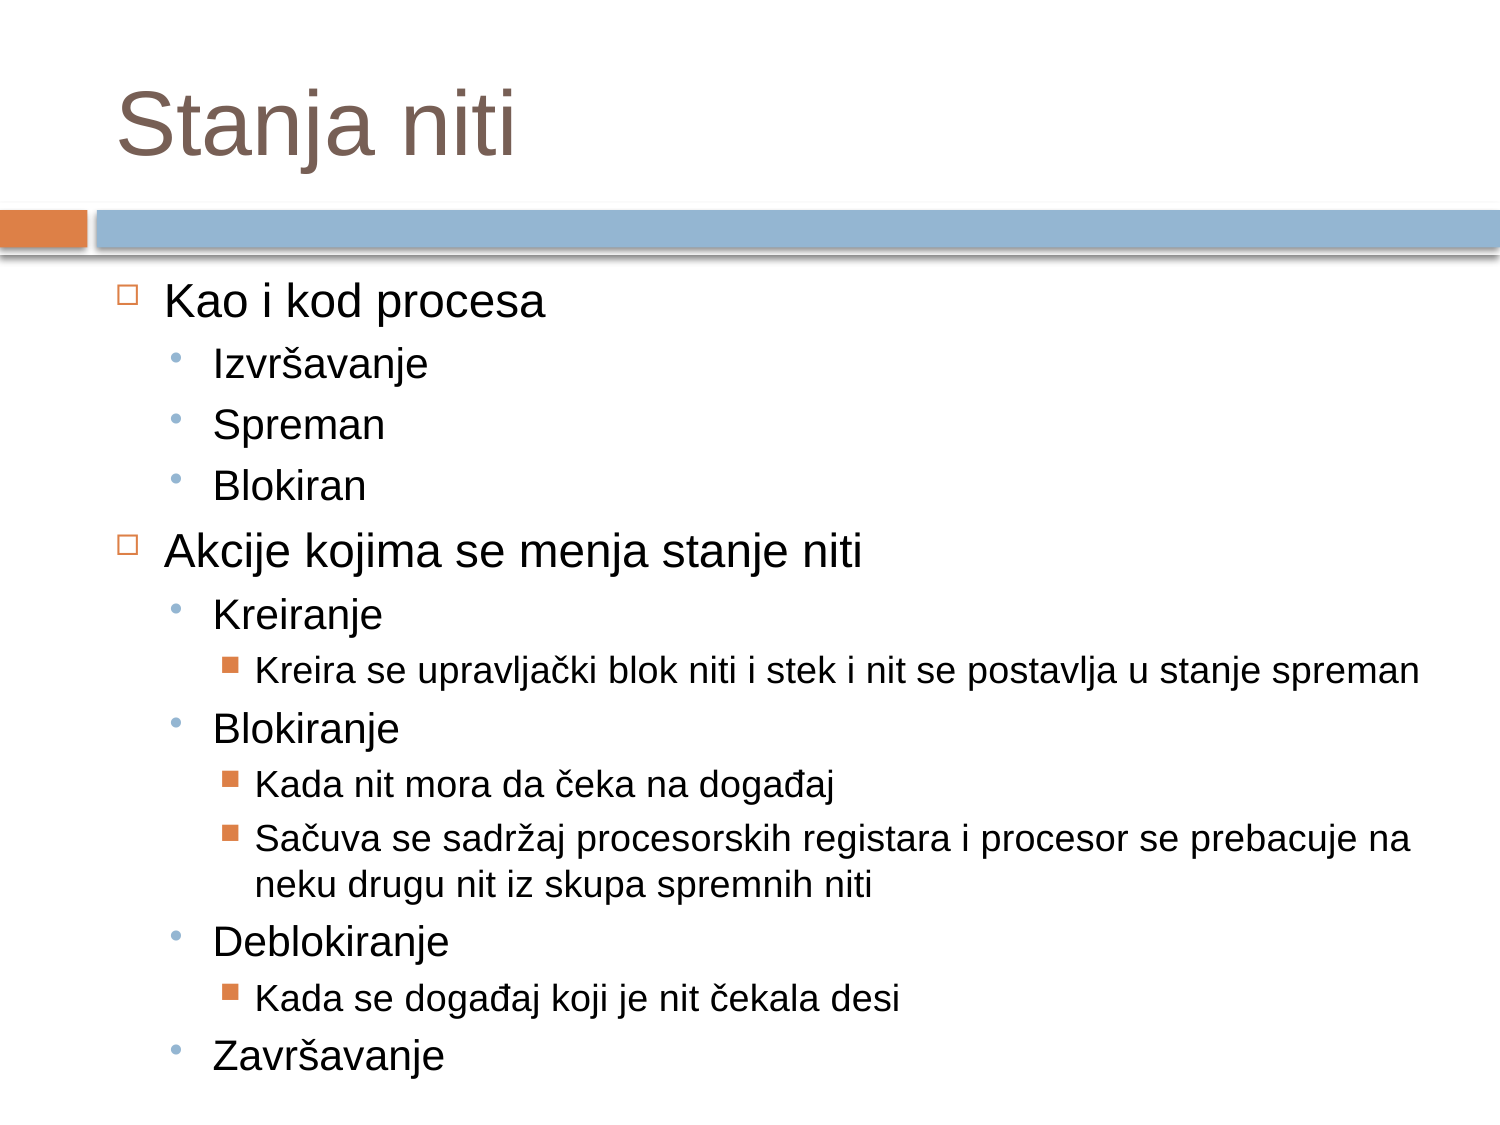

# Stanja niti
Kao i kod procesa
Izvršavanje
Spreman
Blokiran
Akcije kojima se menja stanje niti
Kreiranje
Kreira se upravljački blok niti i stek i nit se postavlja u stanje spreman
Blokiranje
Kada nit mora da čeka na događaj
Sačuva se sadržaj procesorskih registara i procesor se prebacuje na neku drugu nit iz skupa spremnih niti
Deblokiranje
Kada se događaj koji je nit čekala desi
Završavanje